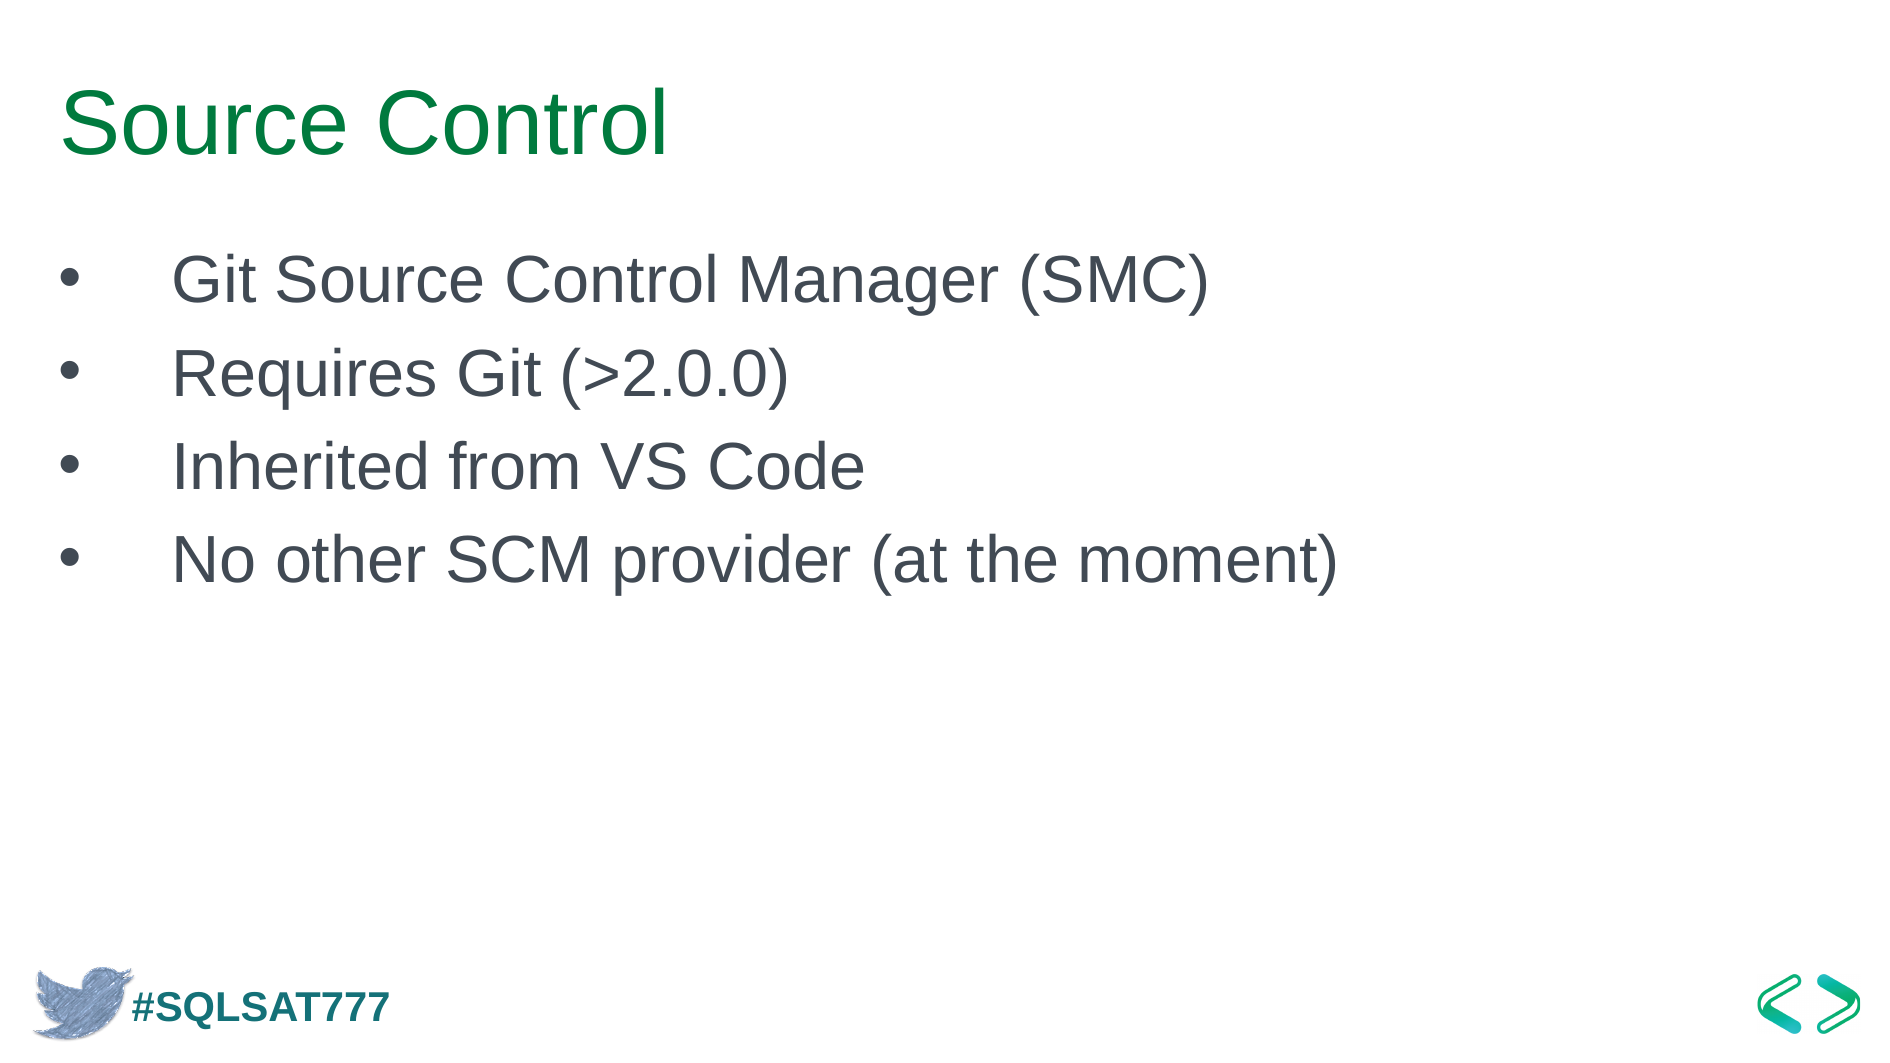

# Source Control
Git Source Control Manager (SMC)
Requires Git (>2.0.0)
Inherited from VS Code
No other SCM provider (at the moment)